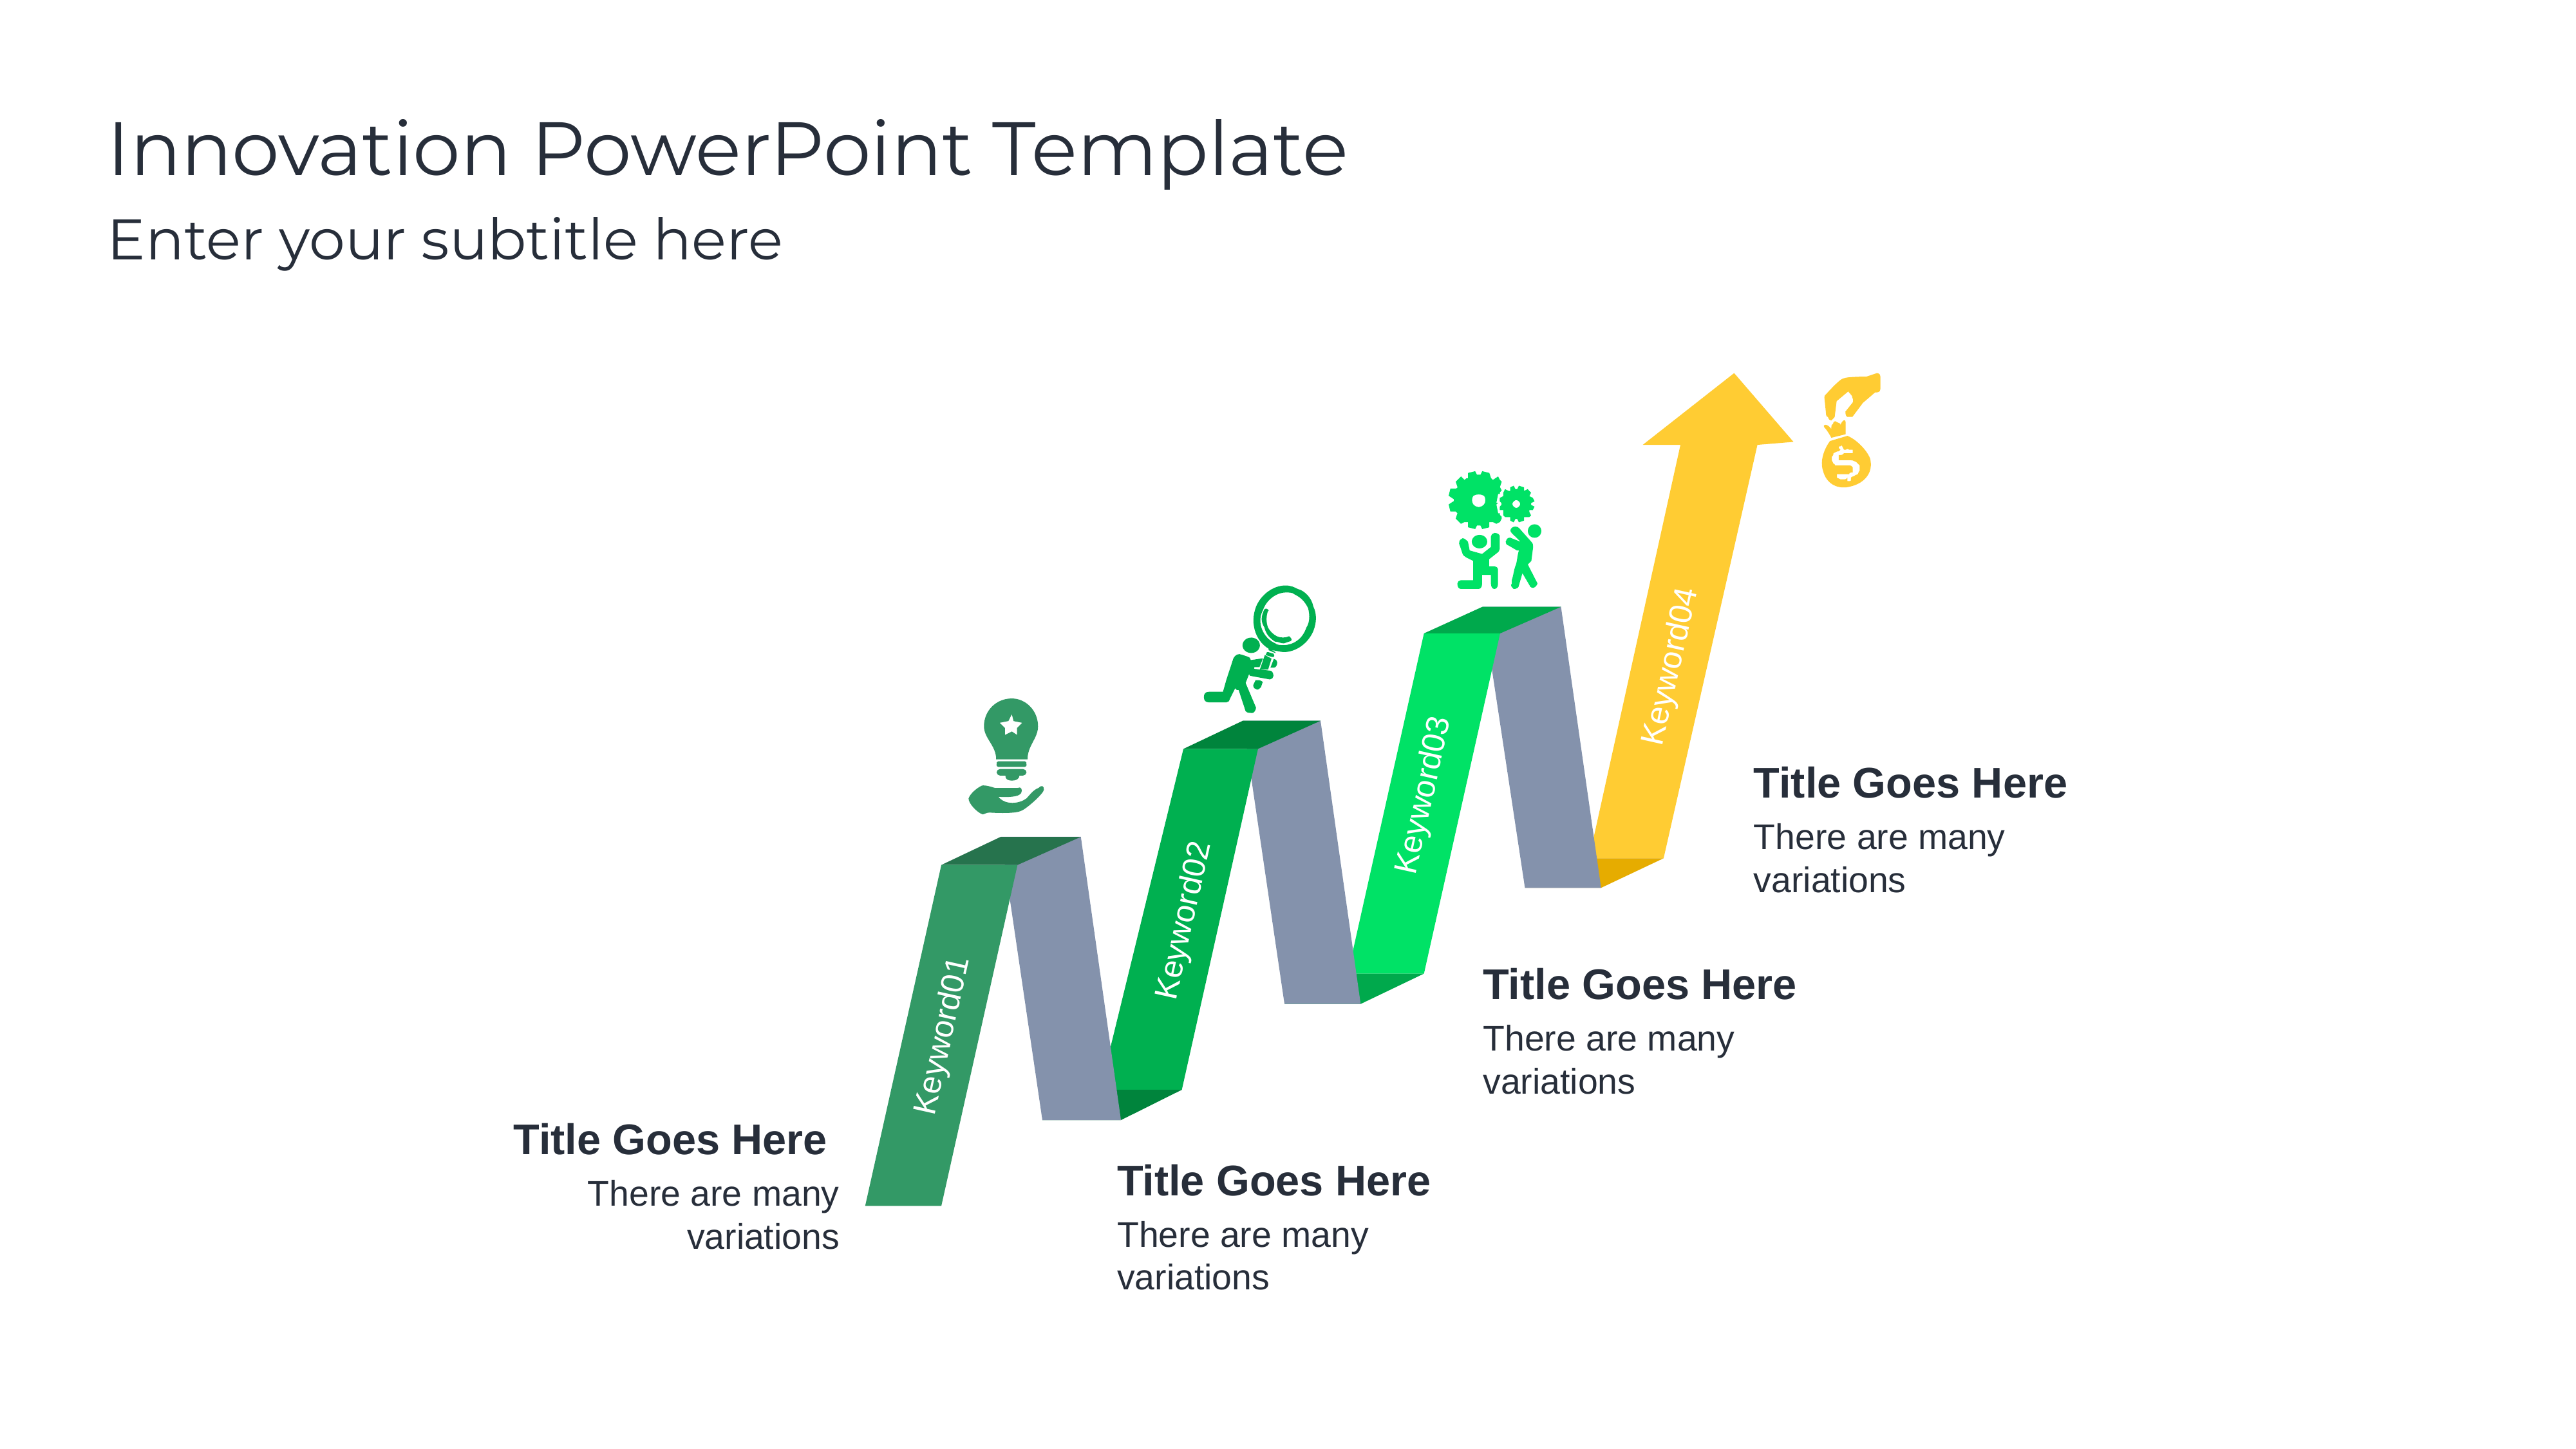

# Innovation PowerPoint Template
Enter your subtitle here

Keyword04

Title Goes Here
There are many variations

Keyword03

Keyword02
Title Goes Here
There are many variations

Keyword01

Title Goes Here
There are many variations
Title Goes Here
There are many variations